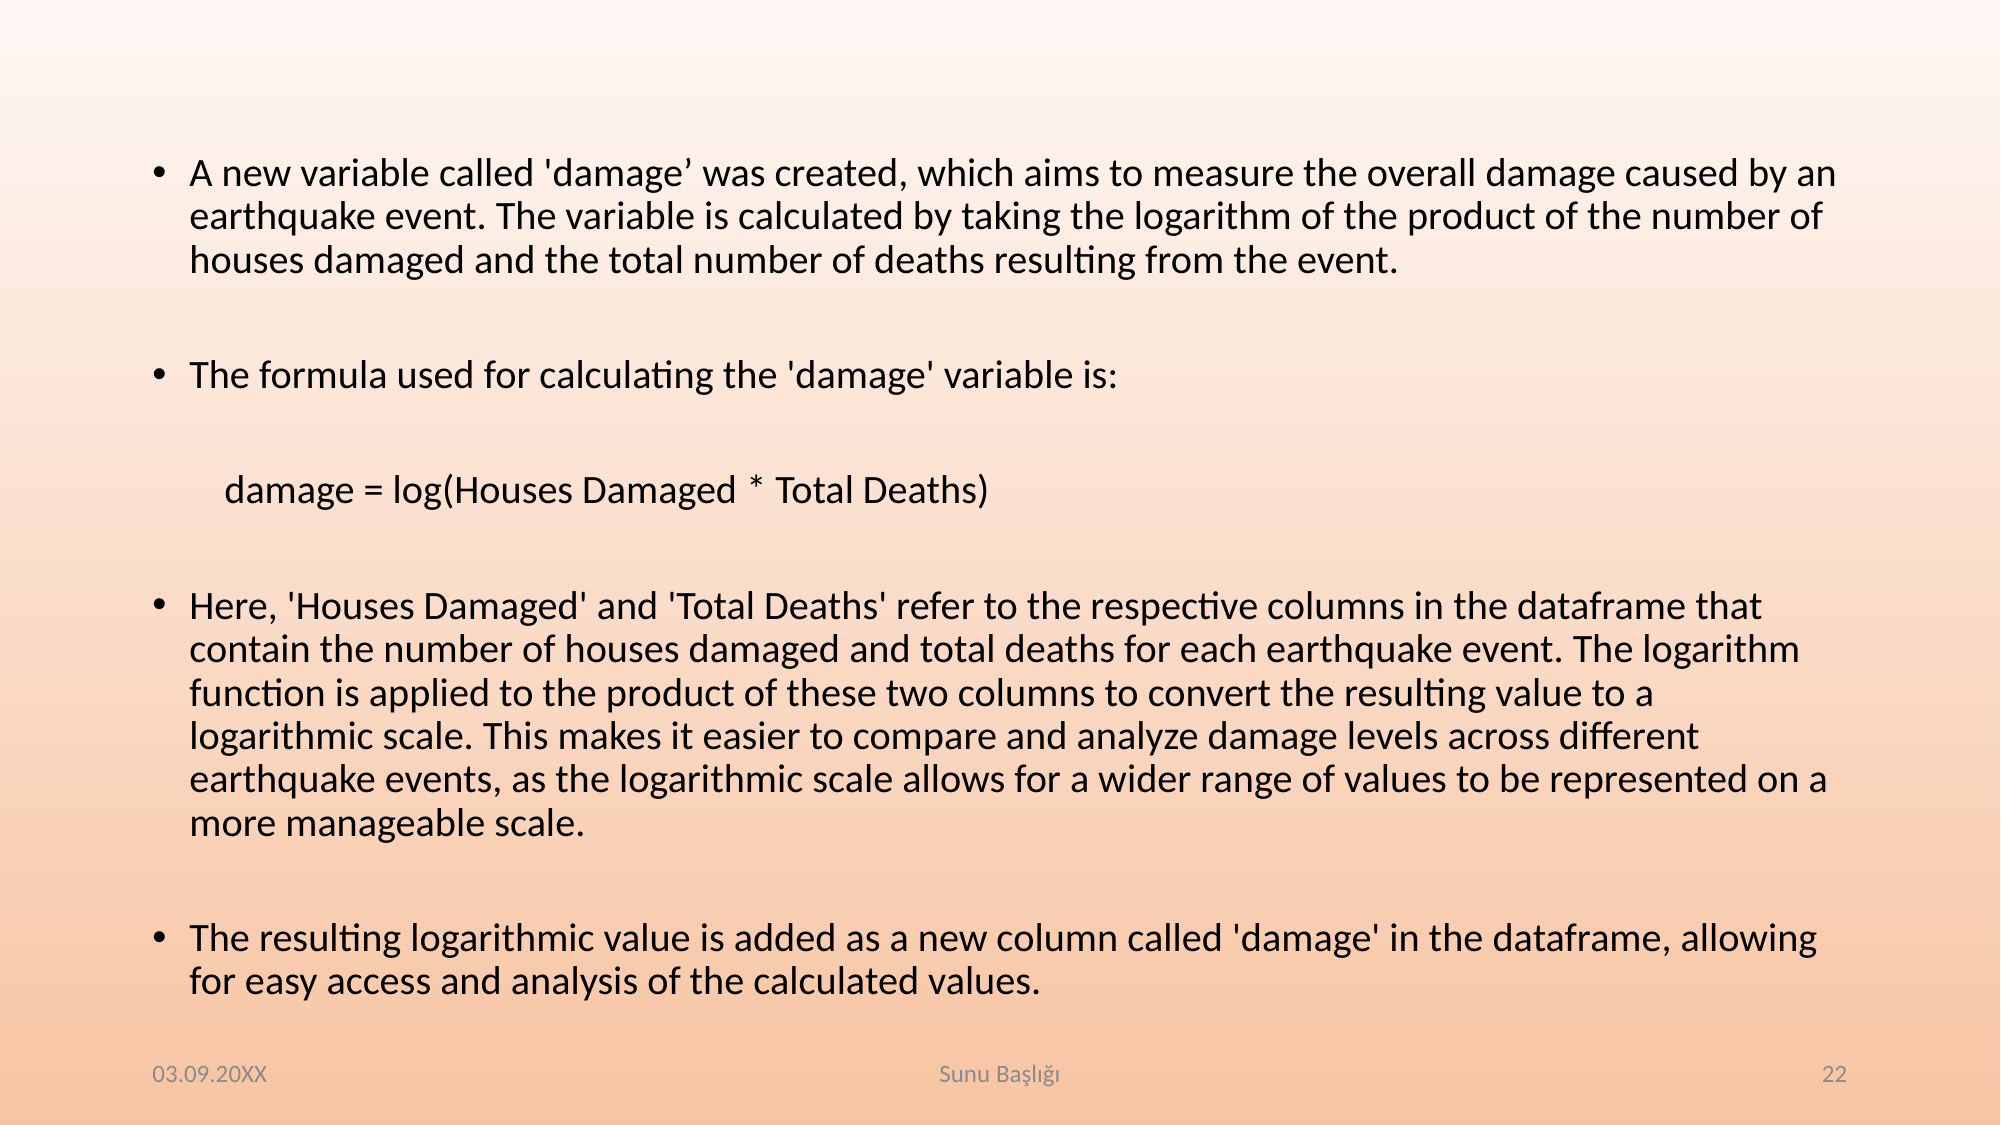

A new variable called 'damage’ was created, which aims to measure the overall damage caused by an earthquake event. The variable is calculated by taking the logarithm of the product of the number of houses damaged and the total number of deaths resulting from the event.

The formula used for calculating the 'damage' variable is:

        damage = log(Houses Damaged * Total Deaths)

Here, 'Houses Damaged' and 'Total Deaths' refer to the respective columns in the dataframe that contain the number of houses damaged and total deaths for each earthquake event. The logarithm function is applied to the product of these two columns to convert the resulting value to a logarithmic scale. This makes it easier to compare and analyze damage levels across different earthquake events, as the logarithmic scale allows for a wider range of values to be represented on a more manageable scale.

The resulting logarithmic value is added as a new column called 'damage' in the dataframe, allowing for easy access and analysis of the calculated values.

03.09.20XX
Sunu Başlığı
22